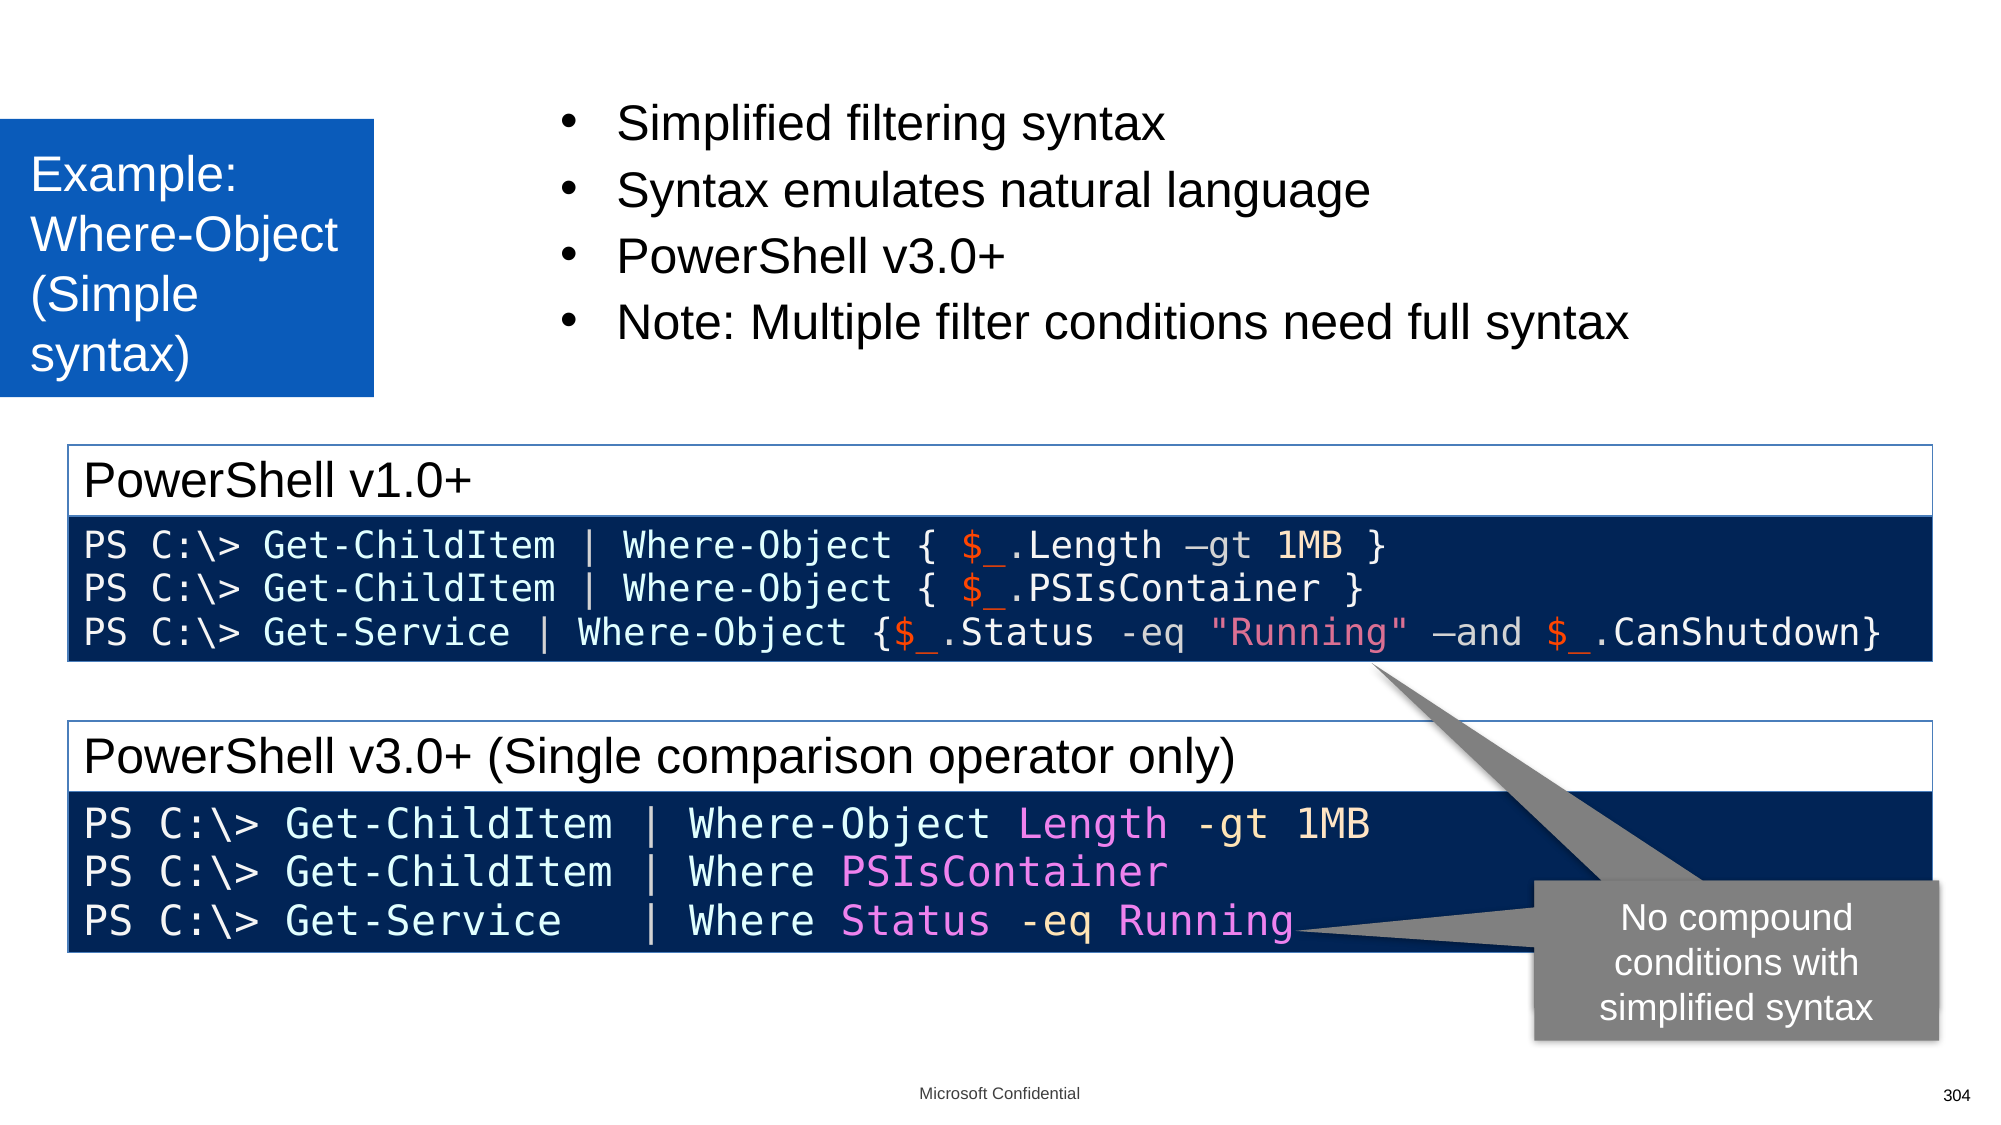

Simplified filtering syntax
Syntax emulates natural language
PowerShell v3.0+
Note: Multiple filter conditions need full syntax
# Example: Where-Object (Simple syntax)
| PowerShell v1.0+ |
| --- |
| PS C:\> Get-ChildItem | Where-Object { $\_.Length –gt 1MB } PS C:\> Get-ChildItem | Where-Object { $\_.PSIsContainer } PS C:\> Get-Service | Where-Object {$\_.Status -eq "Running" –and $\_.CanShutdown} |
| PowerShell v3.0+ (Single comparison operator only) |
| --- |
| PS C:\> Get-ChildItem | Where-Object Length -gt 1MB PS C:\> Get-ChildItem | Where PSIsContainer PS C:\> Get-Service | Where Status -eq Running |

No compound conditions with simplified syntax
304